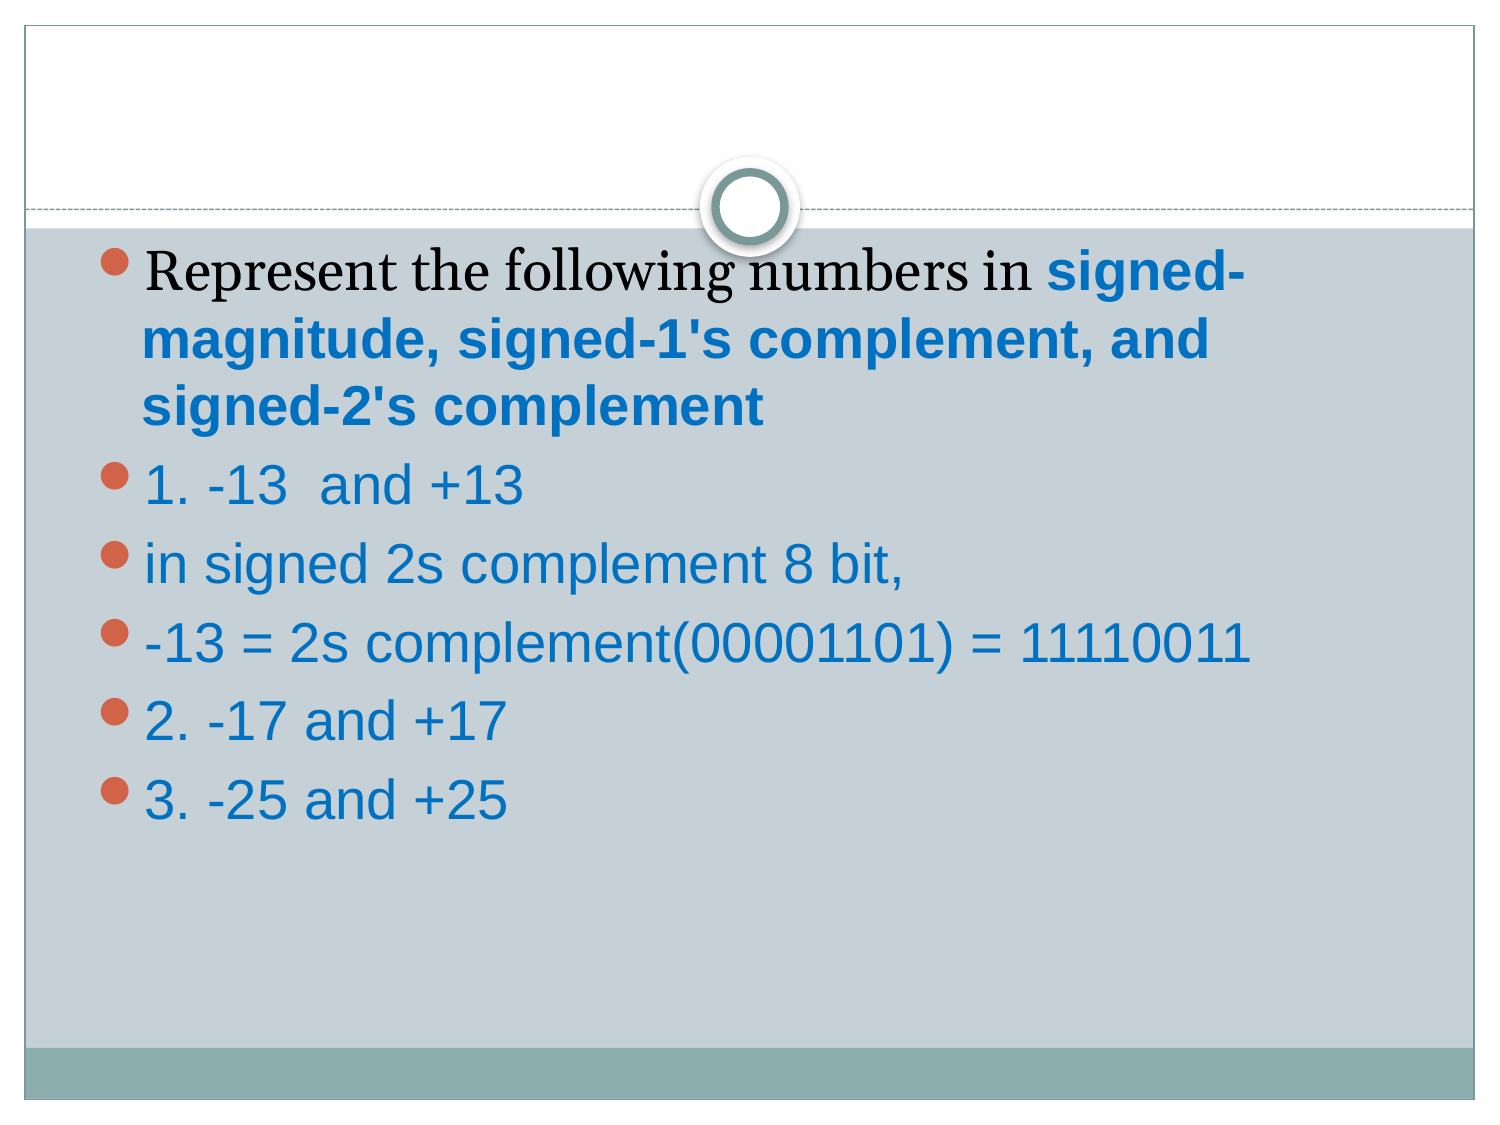

Represent the following numbers in signed-magnitude, signed-1's complement, and signed-2's complement
1. -13  and +13
in signed 2s complement 8 bit,
-13 = 2s complement(00001101) = 11110011
2. -17 and +17
3. -25 and +25